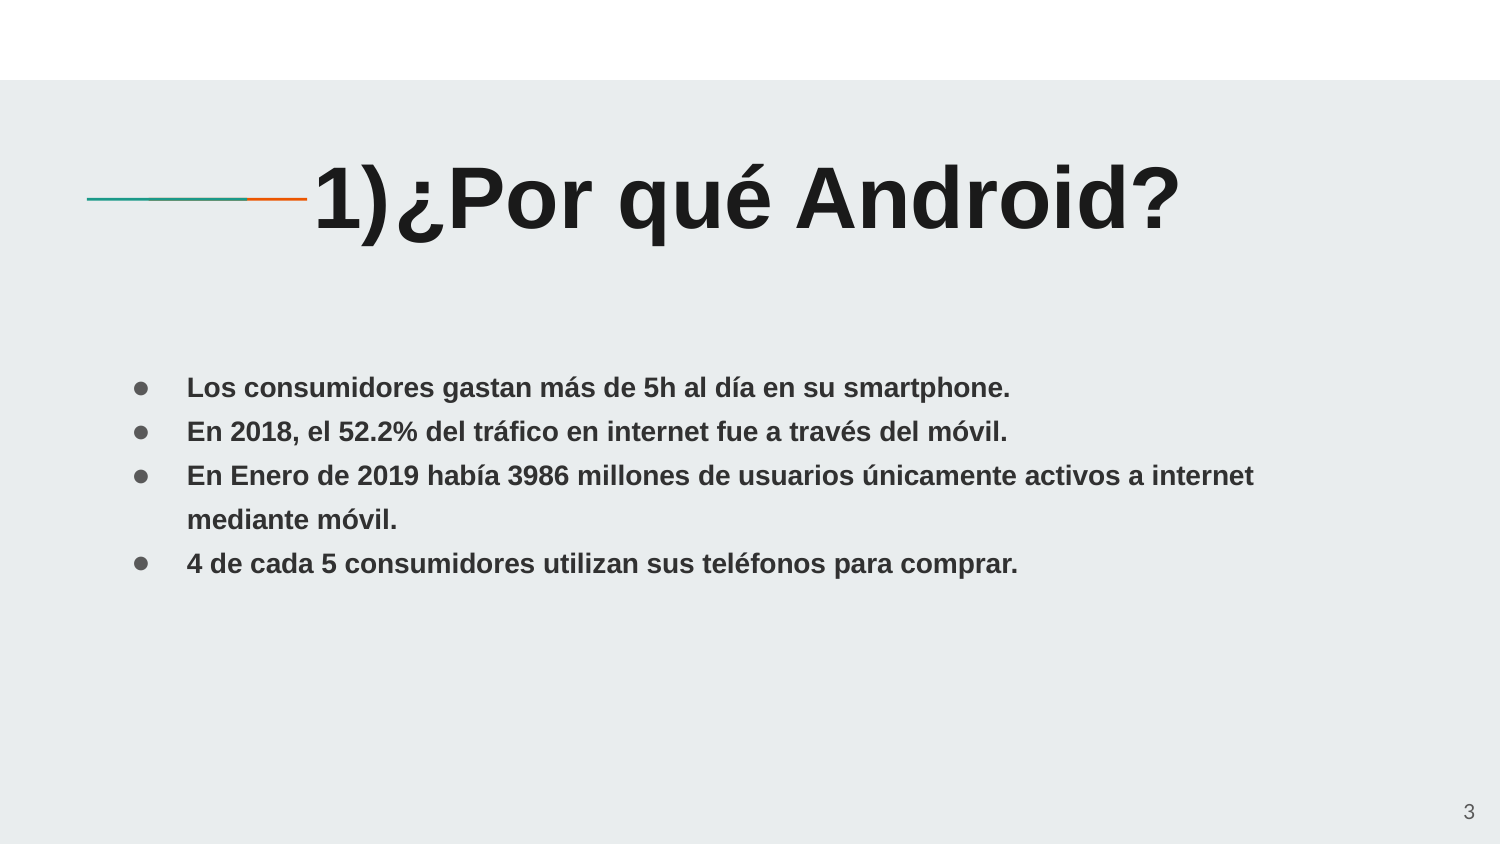

# ¿Por qué Android?
Los consumidores gastan más de 5h al día en su smartphone.
En 2018, el 52.2% del tráfico en internet fue a través del móvil.
En Enero de 2019 había 3986 millones de usuarios únicamente activos a internet mediante móvil.
4 de cada 5 consumidores utilizan sus teléfonos para comprar.

3